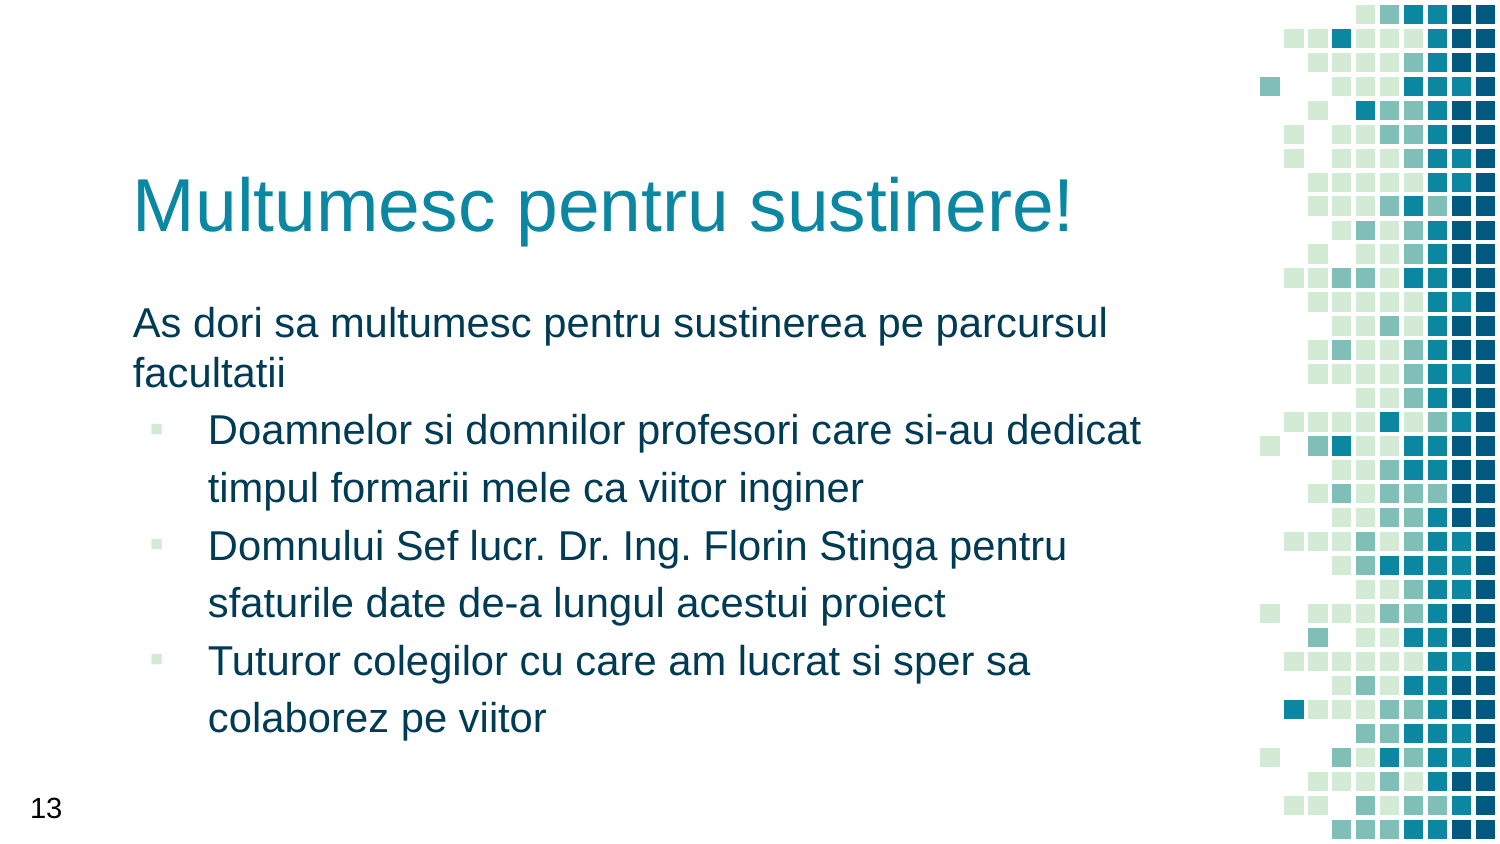

# Multumesc pentru sustinere!
As dori sa multumesc pentru sustinerea pe parcursul facultatii
Doamnelor si domnilor profesori care si-au dedicat timpul formarii mele ca viitor inginer
Domnului Sef lucr. Dr. Ing. Florin Stinga pentru sfaturile date de-a lungul acestui proiect
Tuturor colegilor cu care am lucrat si sper sa colaborez pe viitor
13